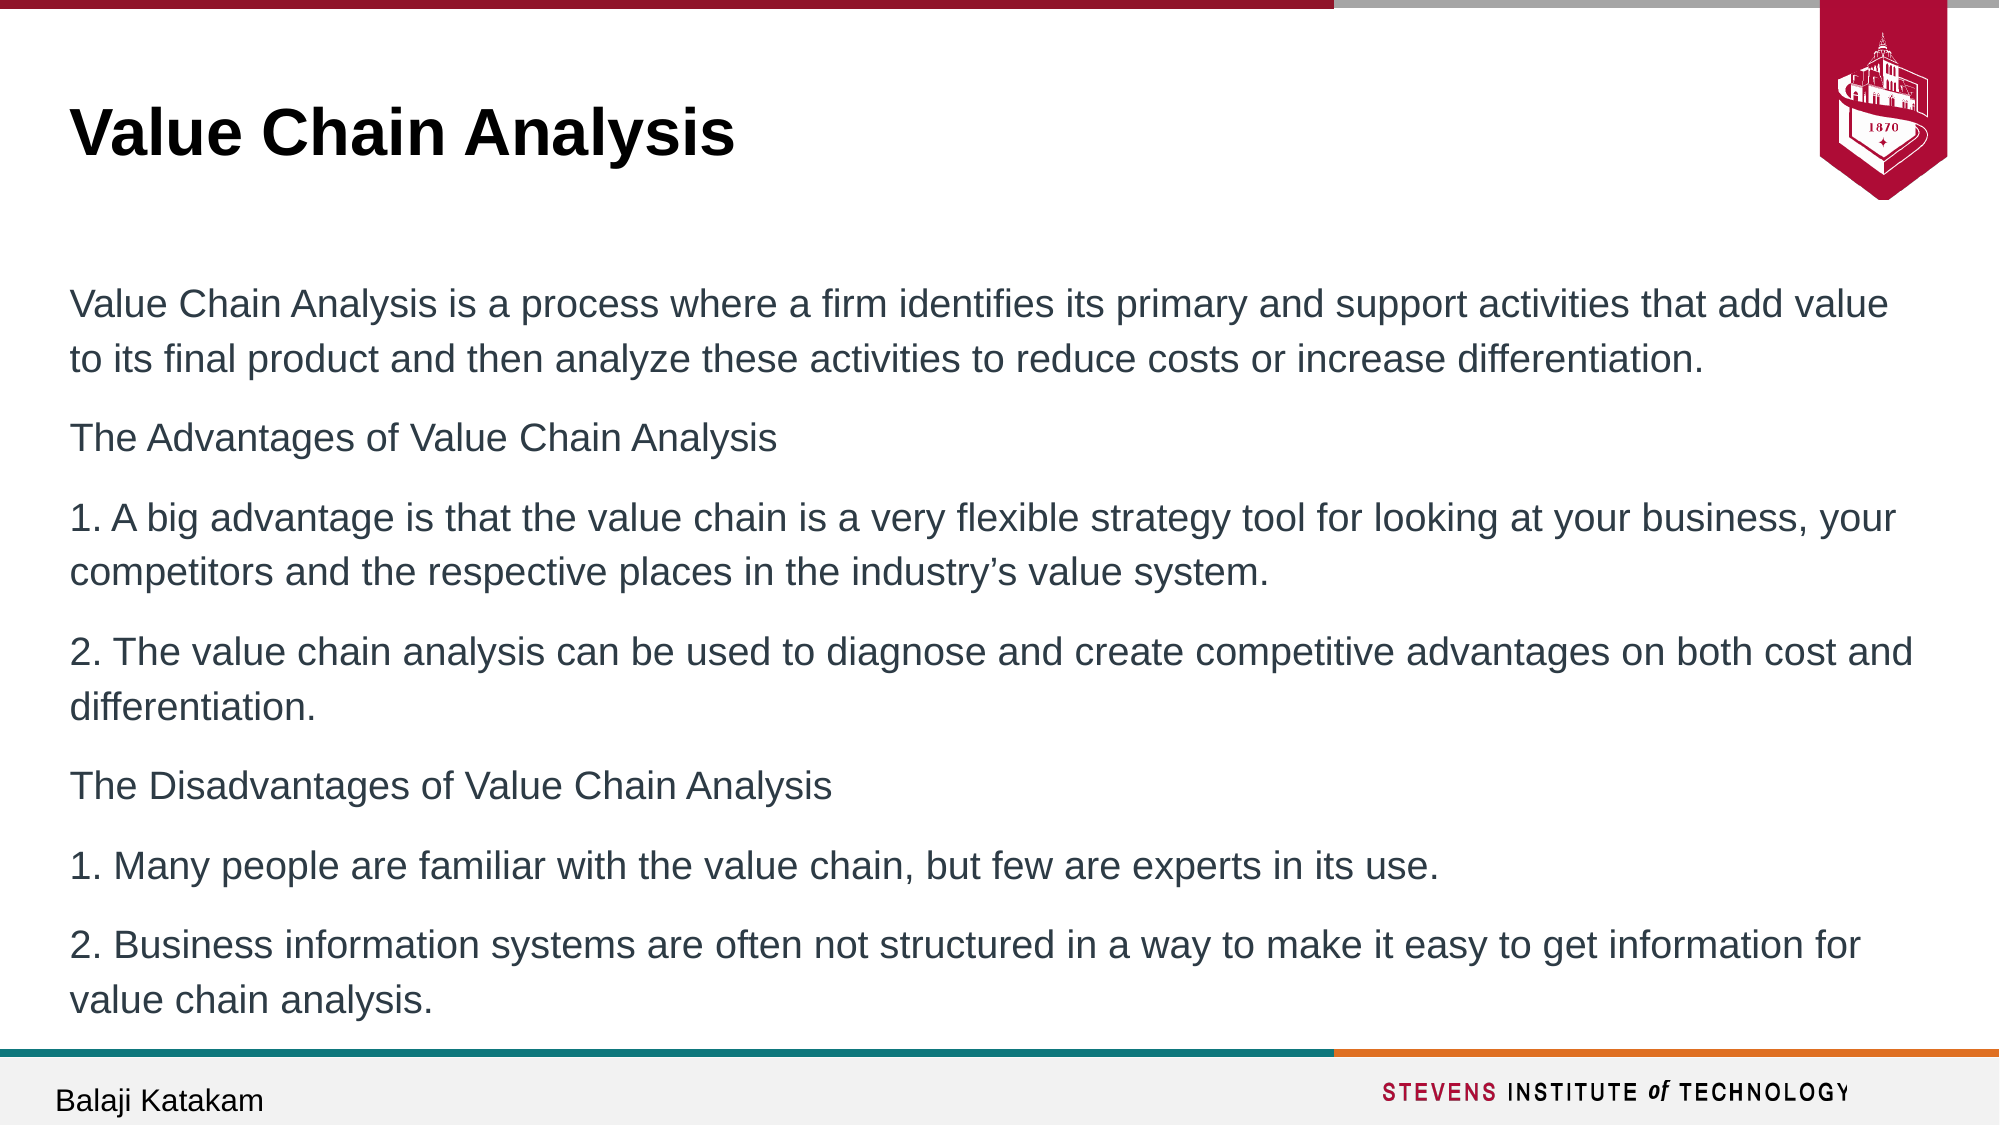

# Value Chain Analysis
Value Chain Analysis is a process where a firm identifies its primary and support activities that add value to its final product and then analyze these activities to reduce costs or increase differentiation.
The Advantages of Value Chain Analysis
1. A big advantage is that the value chain is a very flexible strategy tool for looking at your business, your competitors and the respective places in the industry’s value system.
2. The value chain analysis can be used to diagnose and create competitive advantages on both cost and differentiation.
The Disadvantages of Value Chain Analysis
1. Many people are familiar with the value chain, but few are experts in its use.
2. Business information systems are often not structured in a way to make it easy to get information for value chain analysis.

Balaji Katakam